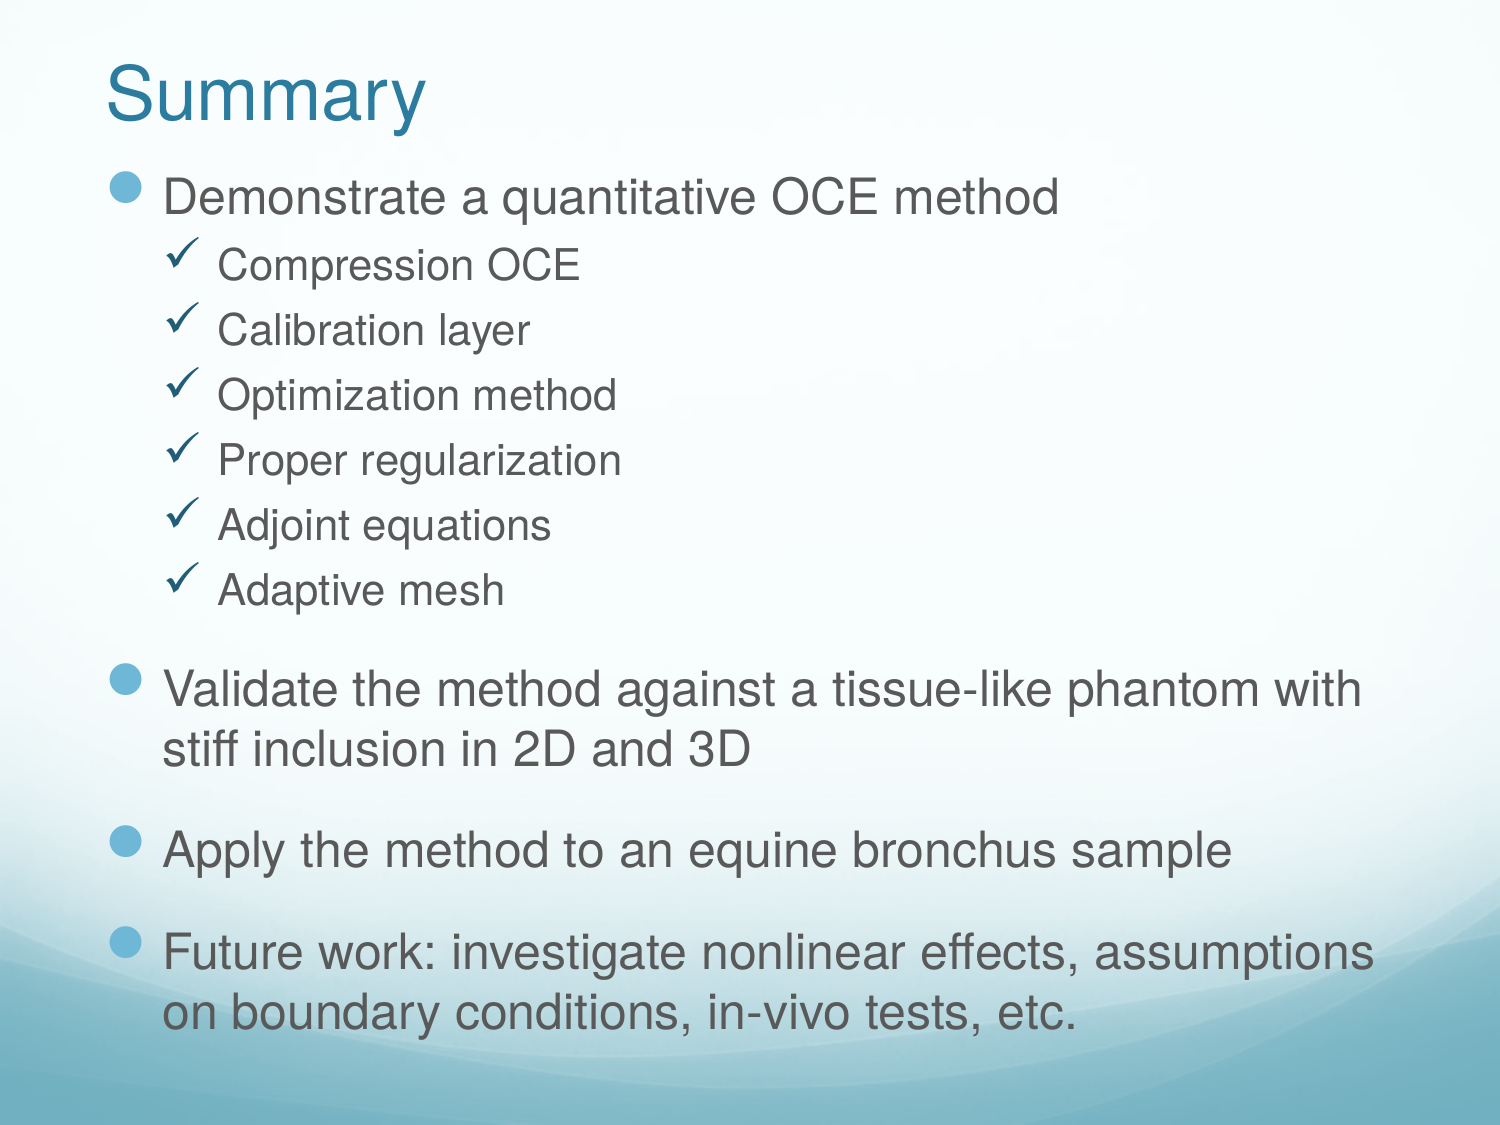

# Summary
Demonstrate a quantitative OCE method
Compression OCE
Calibration layer
Optimization method
Proper regularization
Adjoint equations
Adaptive mesh
Validate the method against a tissue-like phantom with stiff inclusion in 2D and 3D
Apply the method to an equine bronchus sample
Future work: investigate nonlinear effects, assumptions on boundary conditions, in-vivo tests, etc.